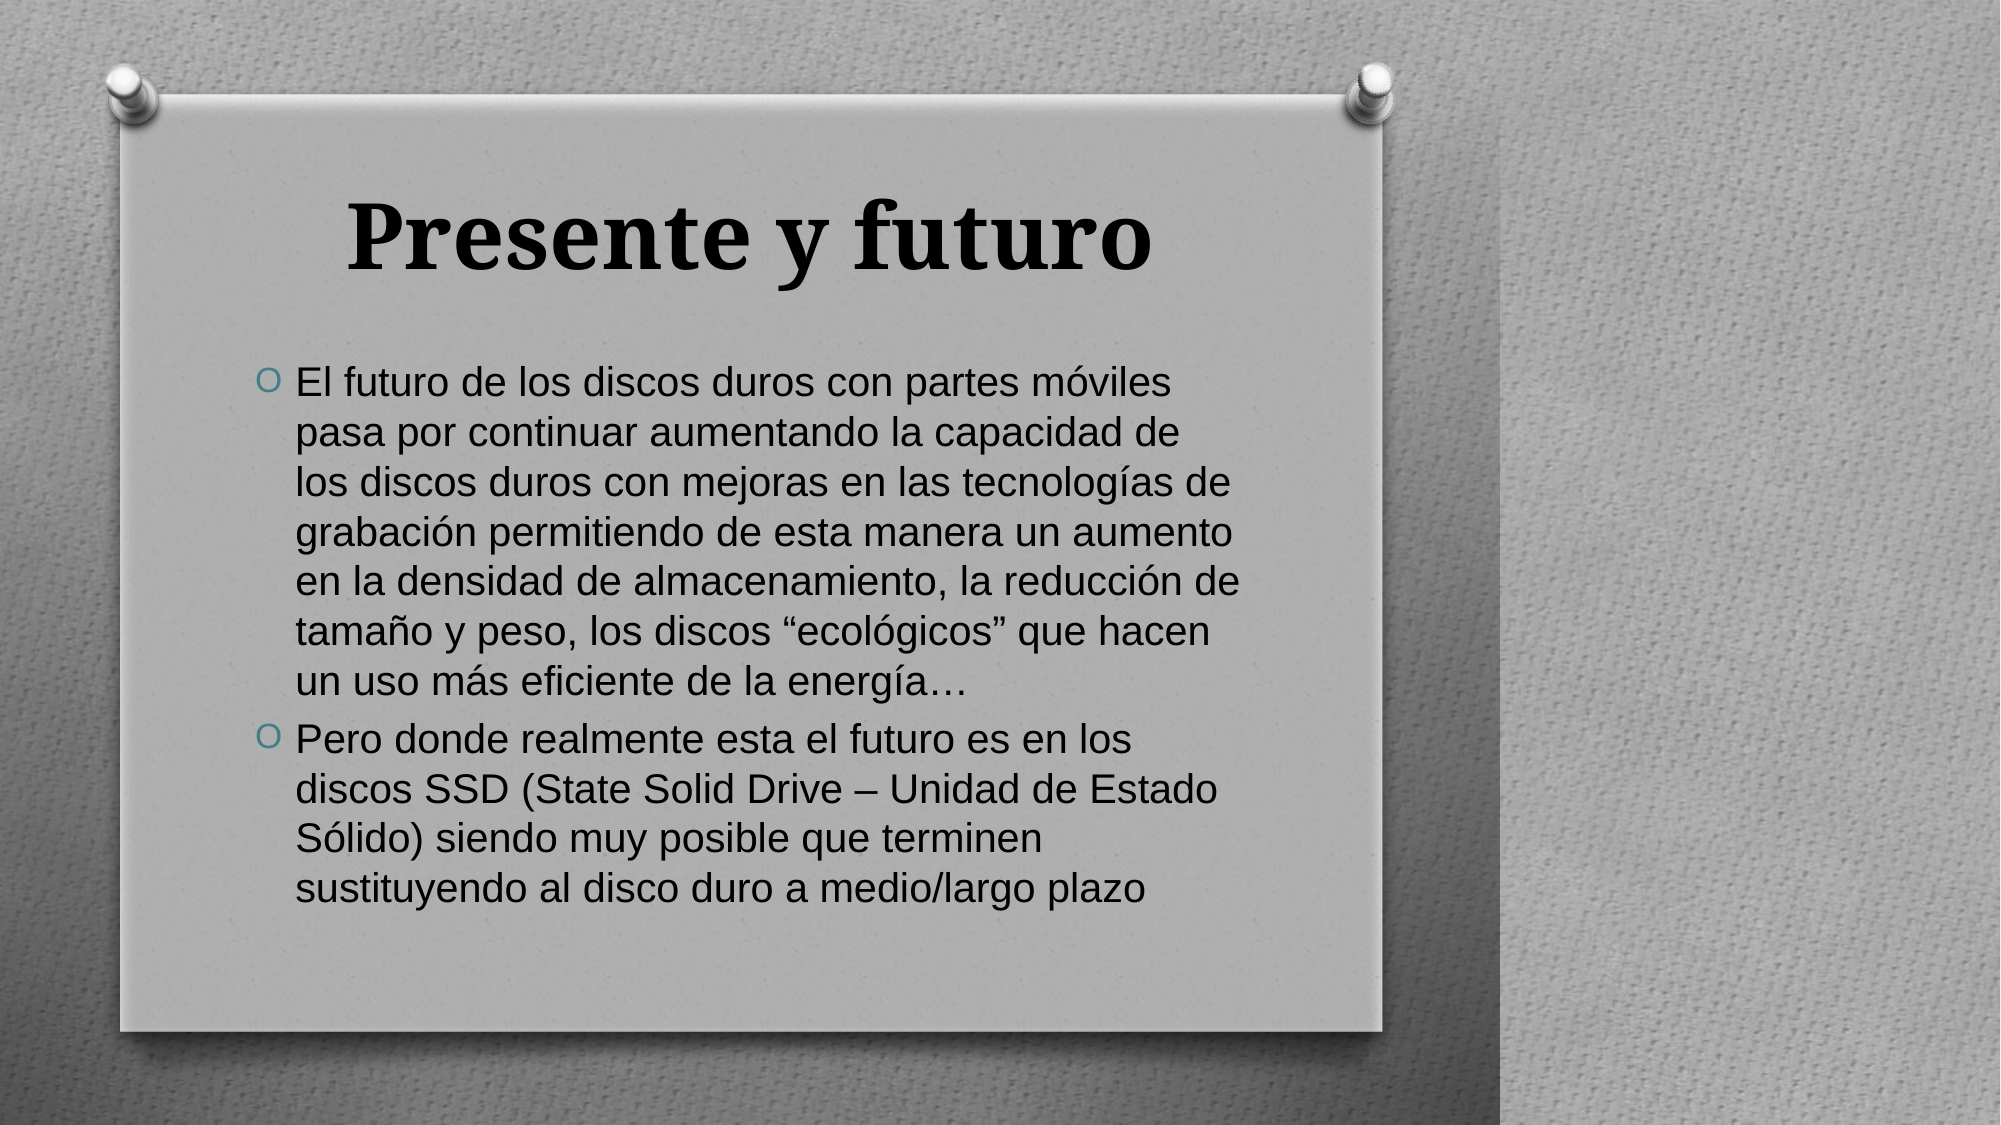

# Presente y futuro
El futuro de los discos duros con partes móviles pasa por continuar aumentando la capacidad de los discos duros con mejoras en las tecnologías de grabación permitiendo de esta manera un aumento en la densidad de almacenamiento, la reducción de tamaño y peso, los discos “ecológicos” que hacen un uso más eficiente de la energía…
Pero donde realmente esta el futuro es en los discos SSD (State Solid Drive – Unidad de Estado Sólido) siendo muy posible que terminen sustituyendo al disco duro a medio/largo plazo